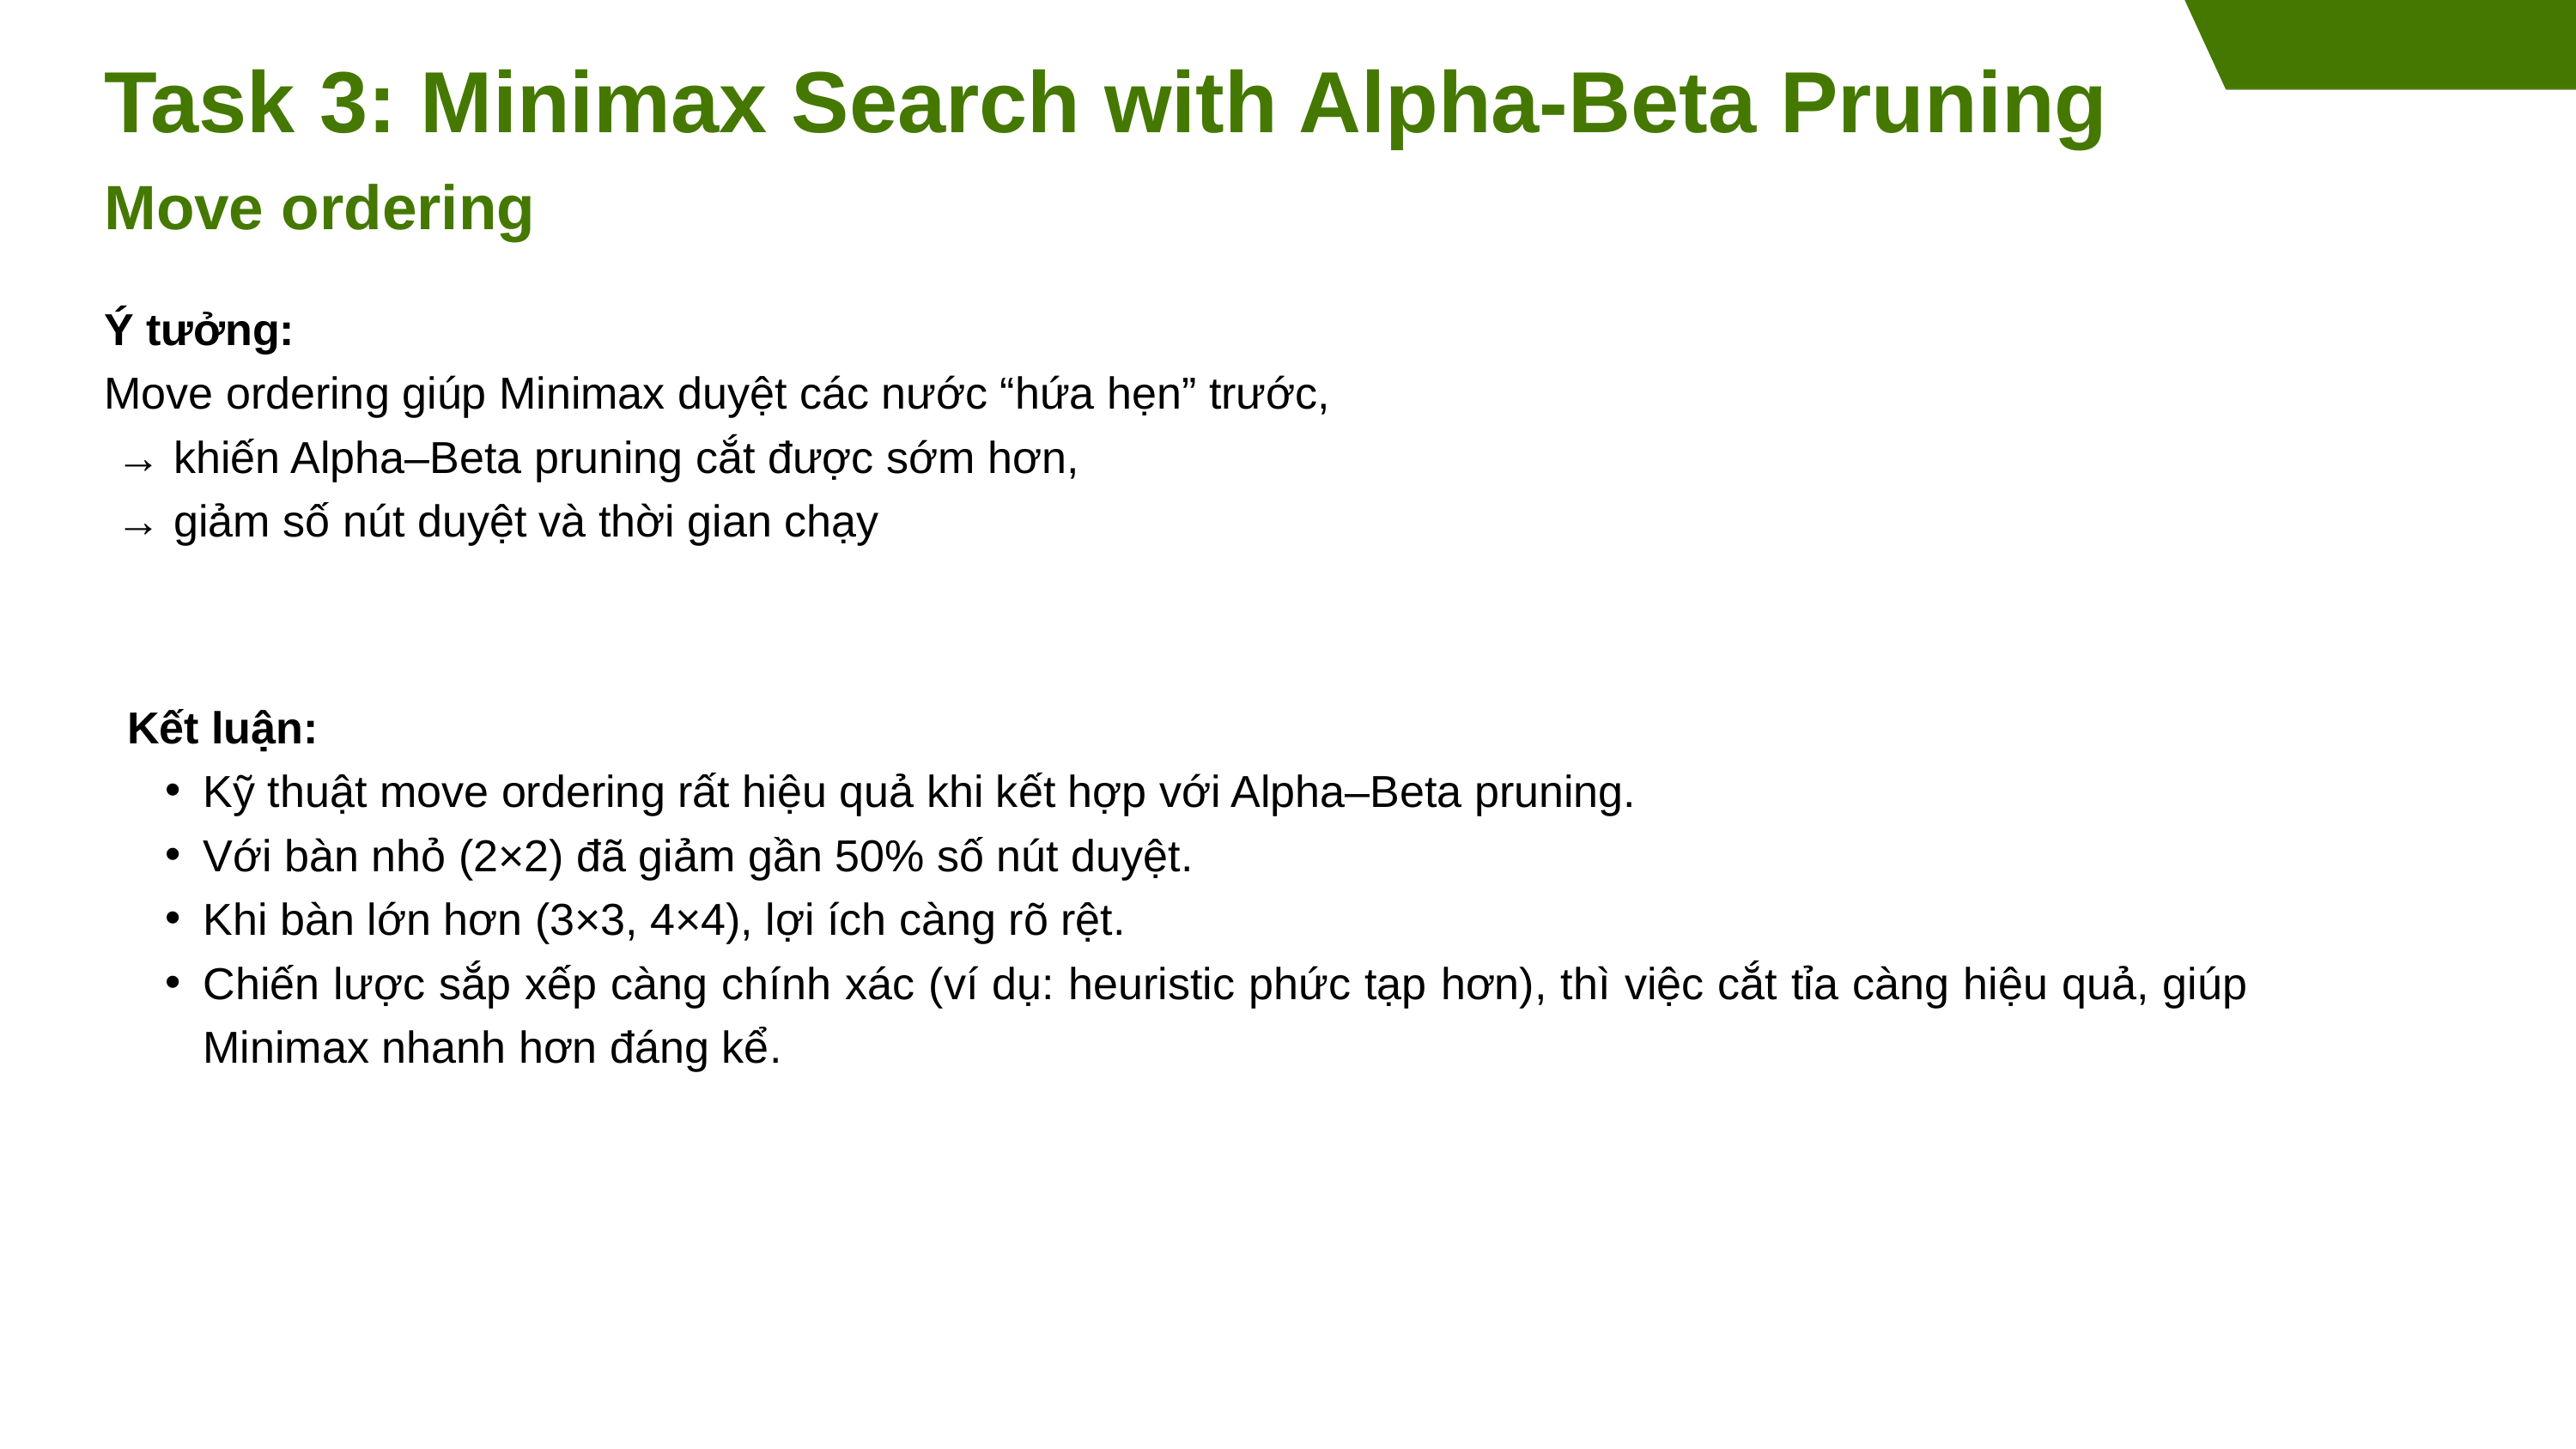

Task 3: Minimax Search with Alpha-Beta Pruning
Move ordering
Ý tưởng:
Move ordering giúp Minimax duyệt các nước “hứa hẹn” trước,
 → khiến Alpha–Beta pruning cắt được sớm hơn,
 → giảm số nút duyệt và thời gian chạy
Kết luận:
Kỹ thuật move ordering rất hiệu quả khi kết hợp với Alpha–Beta pruning.
Với bàn nhỏ (2×2) đã giảm gần 50% số nút duyệt.
Khi bàn lớn hơn (3×3, 4×4), lợi ích càng rõ rệt.
Chiến lược sắp xếp càng chính xác (ví dụ: heuristic phức tạp hơn), thì việc cắt tỉa càng hiệu quả, giúp Minimax nhanh hơn đáng kể.